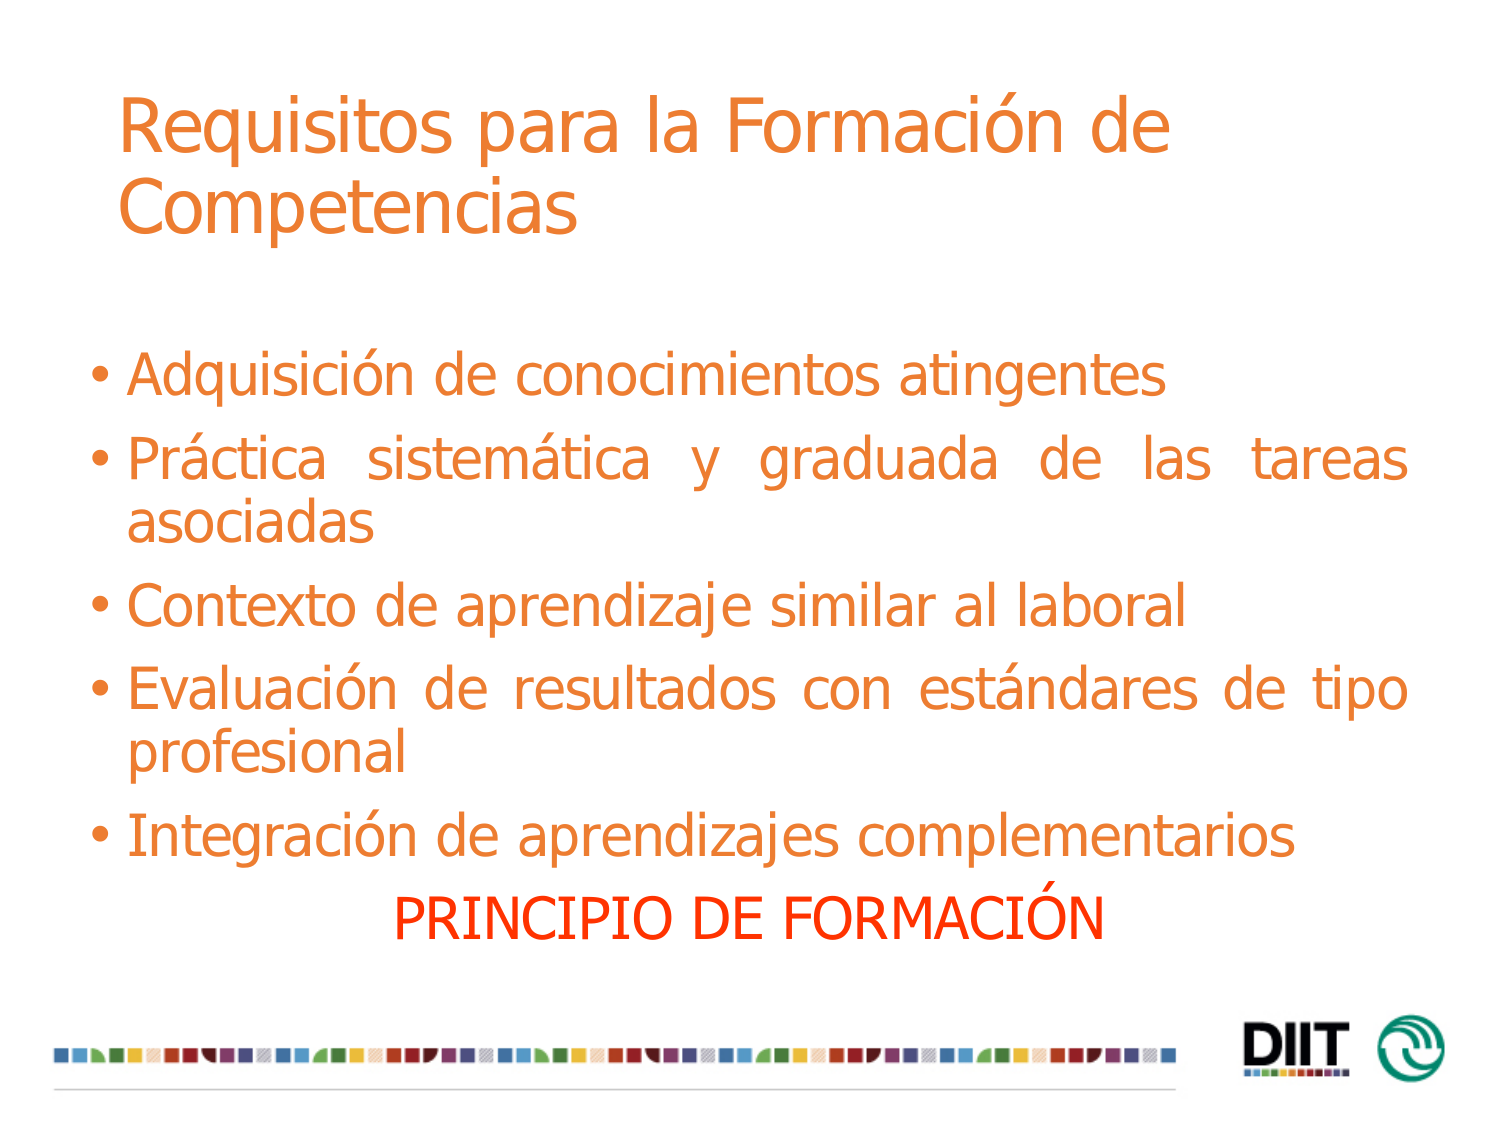

# Requisitos para la Formación de Competencias
Adquisición de conocimientos atingentes
Práctica sistemática y graduada de las tareas asociadas
Contexto de aprendizaje similar al laboral
Evaluación de resultados con estándares de tipo profesional
Integración de aprendizajes complementarios
PRINCIPIO DE FORMACIÓN